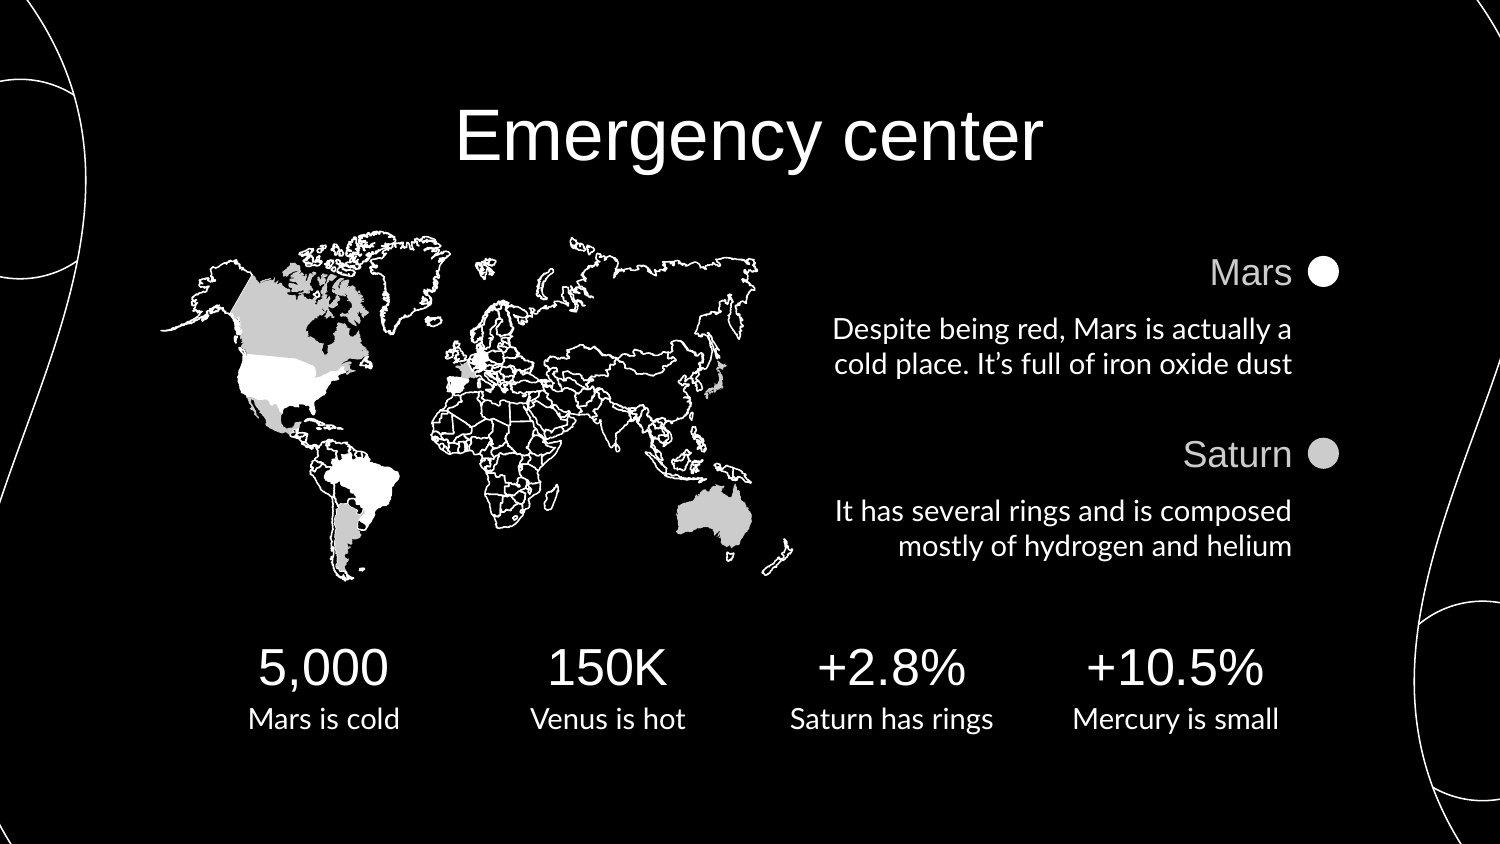

# Emergency center

Mars

Despite being red, Mars is actually a cold place. It’s full of iron oxide dust
Saturn

It has several rings and is composed mostly of hydrogen and helium
5,000
Mars is cold
150K
Venus is hot
+2.8%
Saturn has rings
+10.5%
Mercury is small